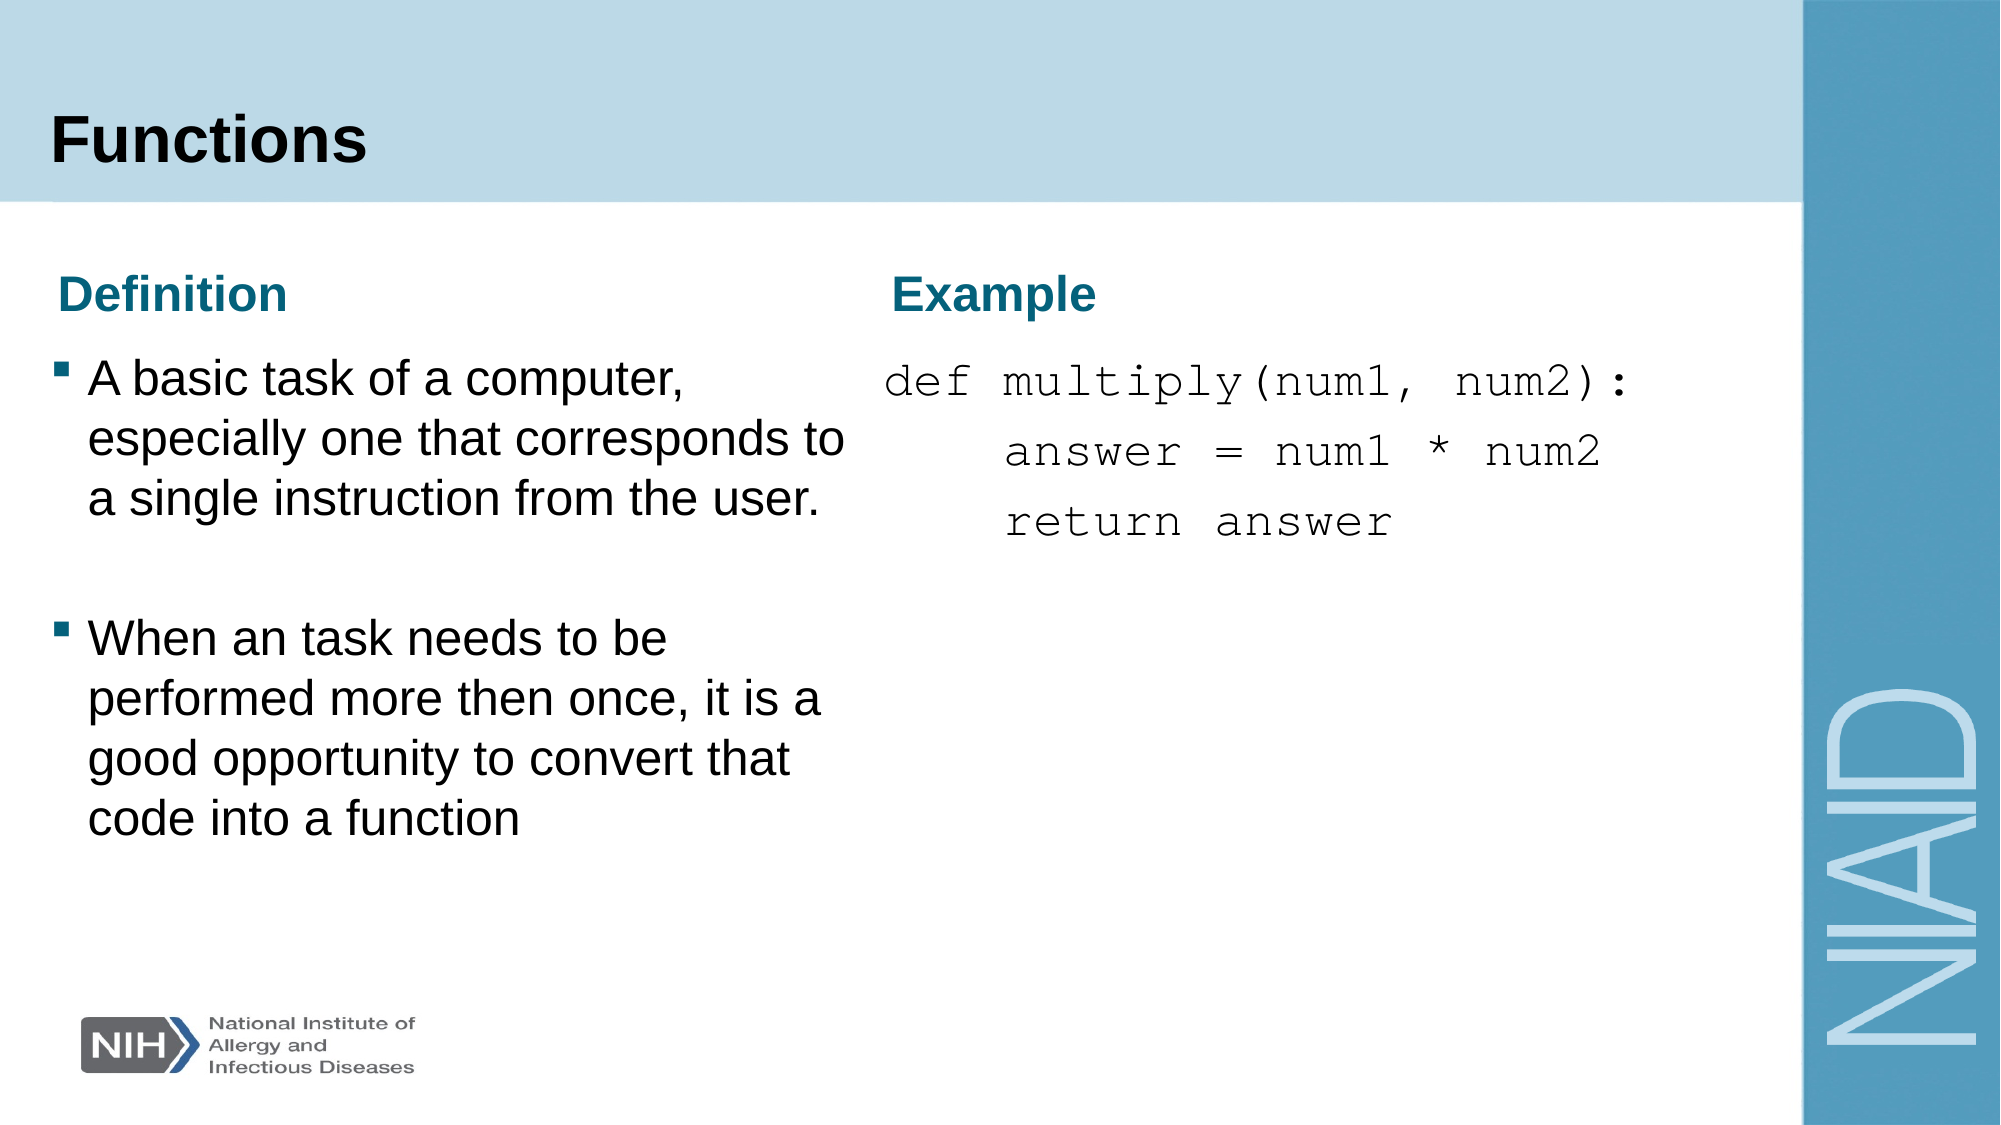

# Functions
Definition
Example
A basic task of a computer, especially one that corresponds to a single instruction from the user.

When an task needs to be performed more then once, it is a good opportunity to convert that code into a function
def multiply(num1, num2):
    answer = num1 * num2
    return answer